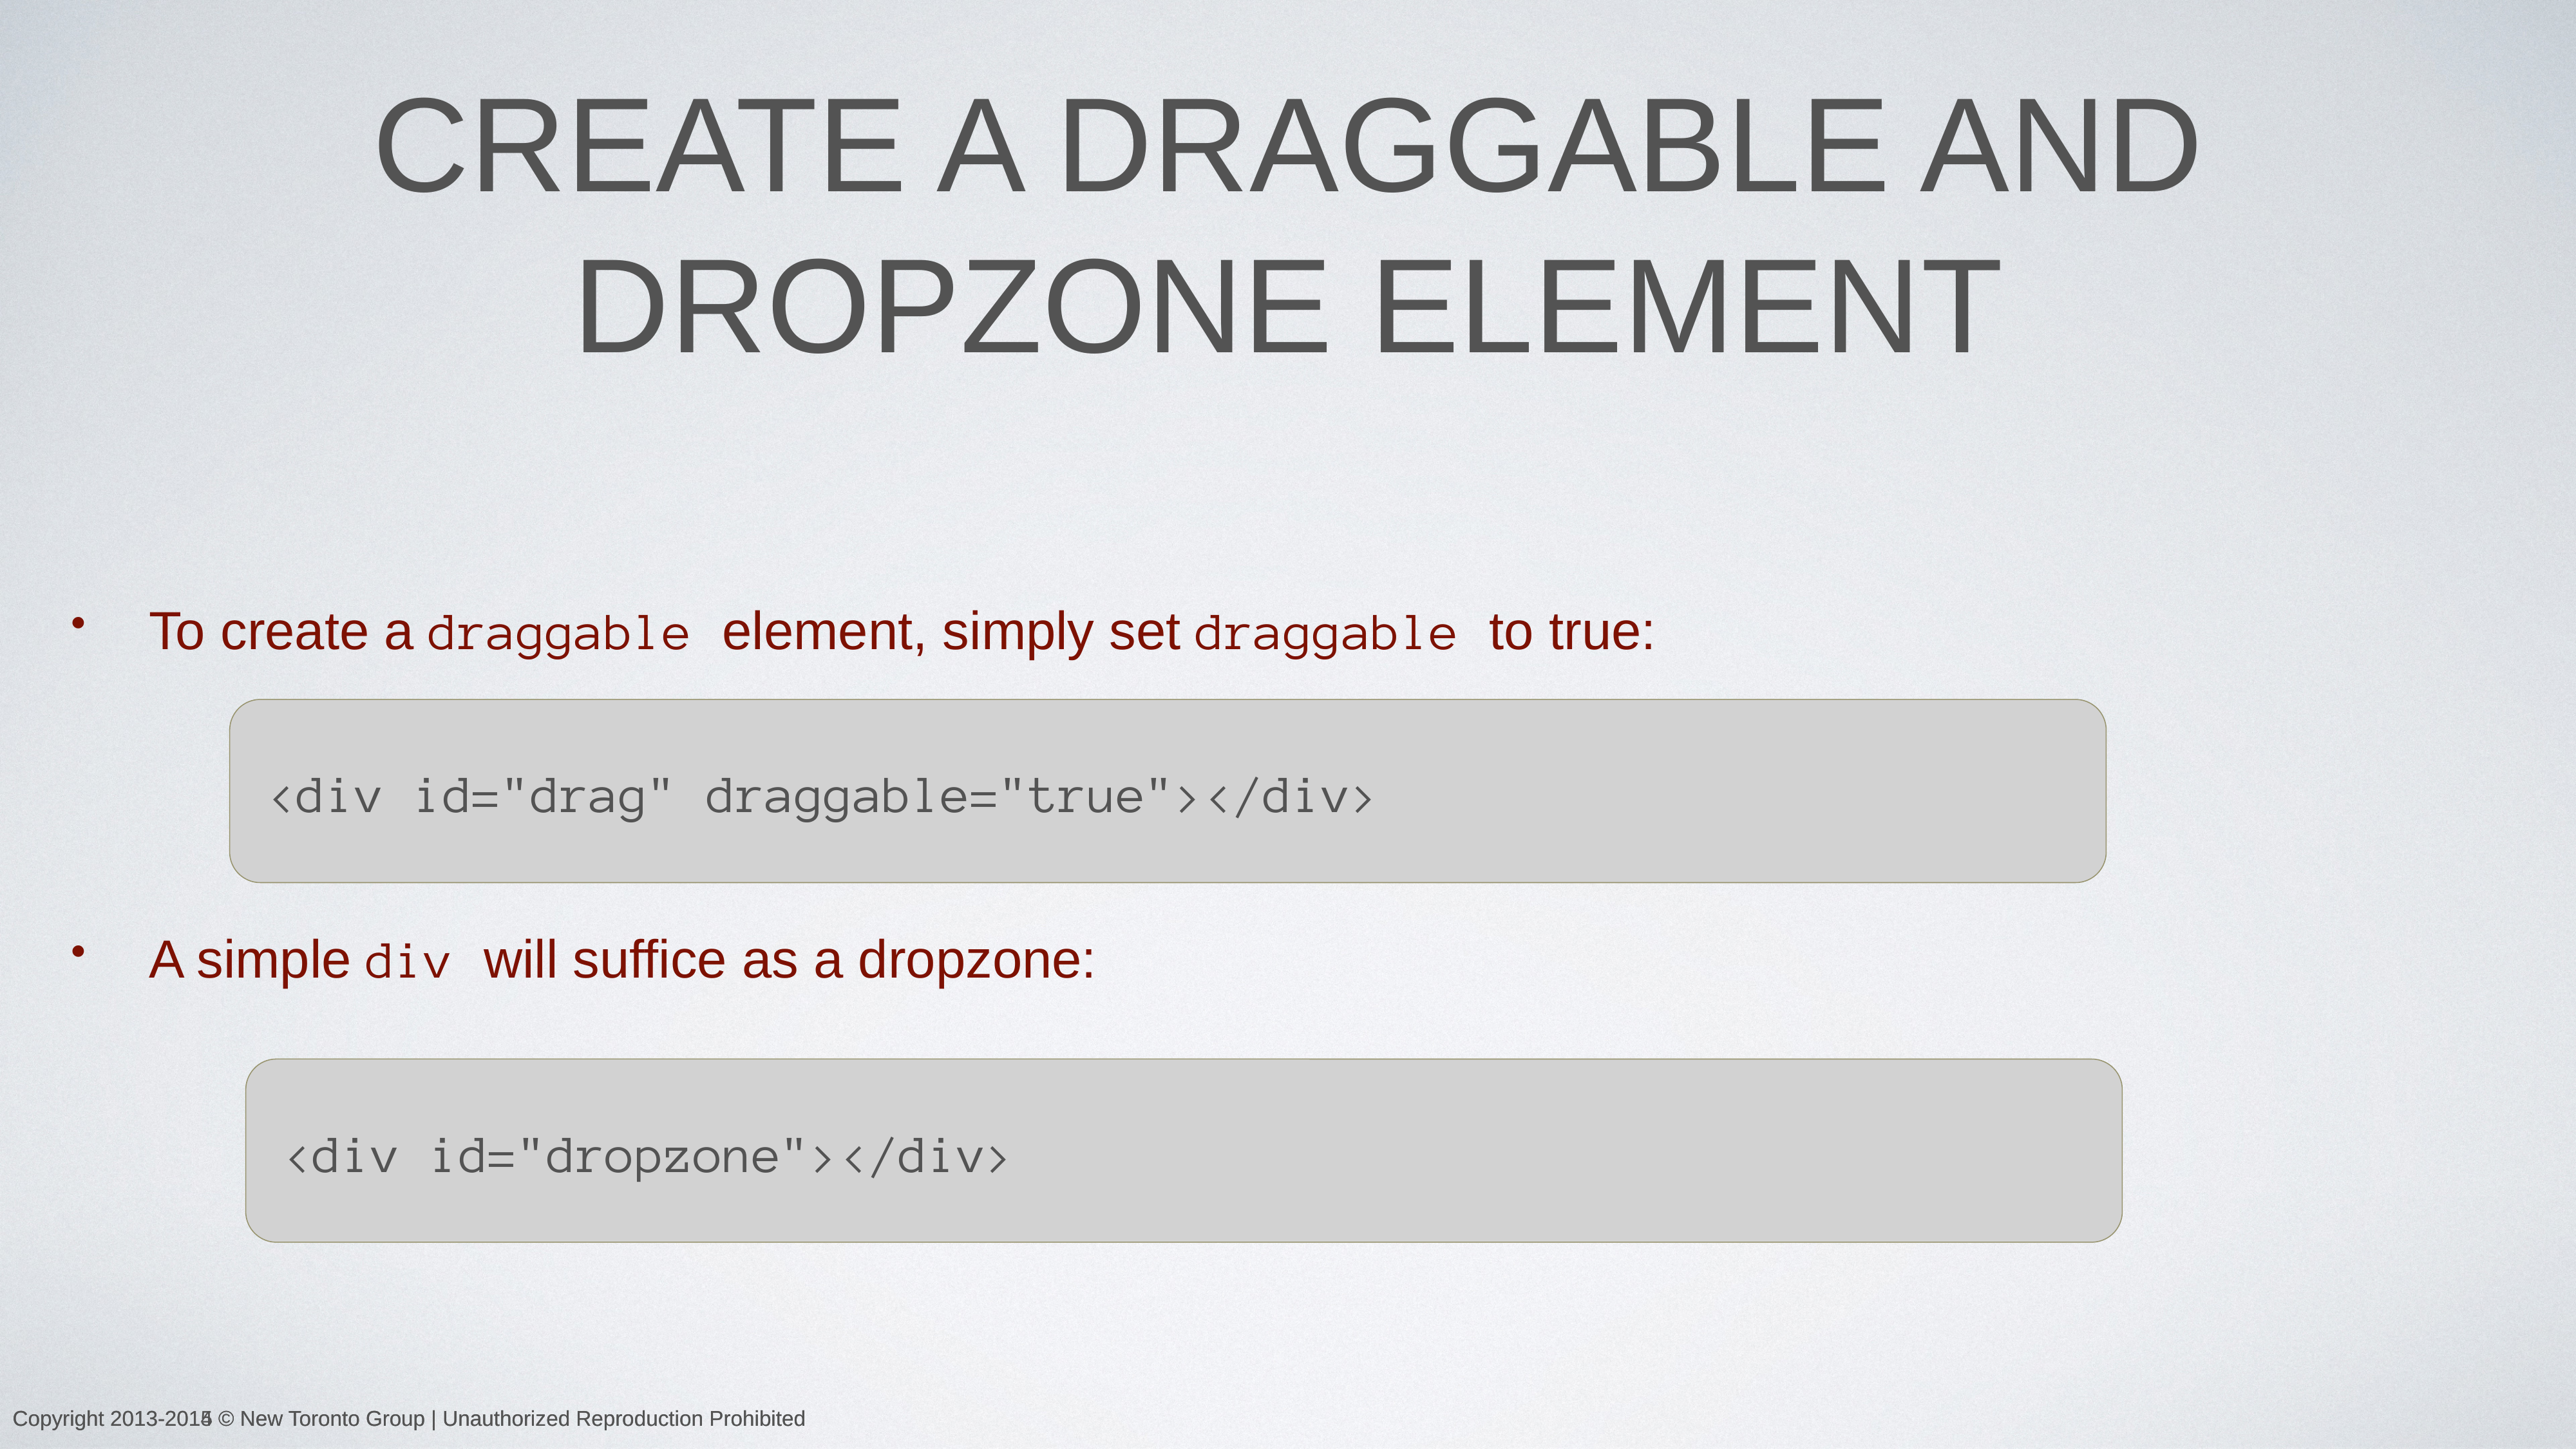

# Create a draggable and dropzone Element
To create a draggable element, simply set draggable to true:

A simple div will suffice as a dropzone:

<div id="drag" draggable="true"></div>

<div id="dropzone"></div>